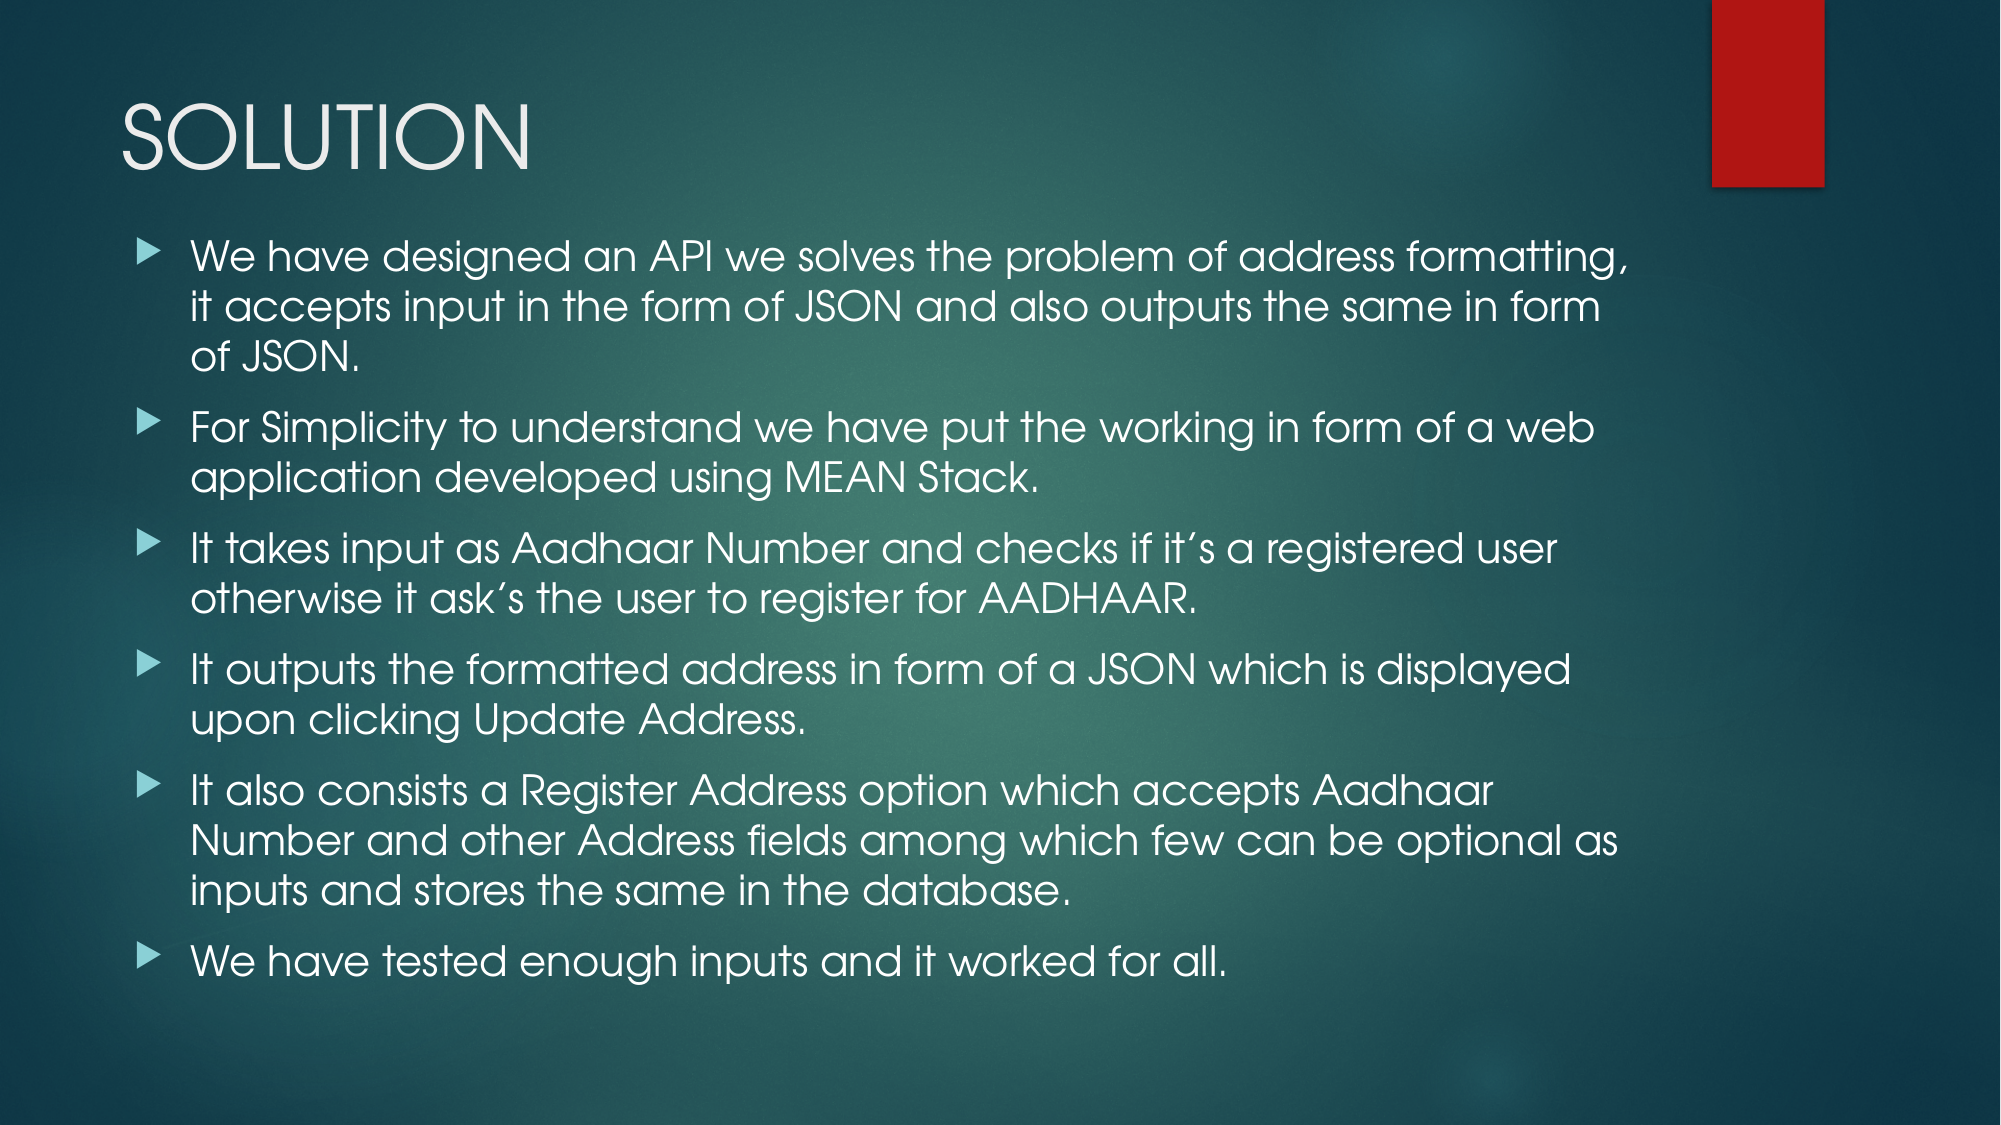

# SOLUTION
We have designed an API we solves the problem of address formatting, it accepts input in the form of JSON and also outputs the same in form of JSON.
For Simplicity to understand we have put the working in form of a web application developed using MEAN Stack.
It takes input as Aadhaar Number and checks if it’s a registered user otherwise it ask’s the user to register for AADHAAR.
It outputs the formatted address in form of a JSON which is displayed upon clicking Update Address.
It also consists a Register Address option which accepts Aadhaar Number and other Address fields among which few can be optional as inputs and stores the same in the database.
We have tested enough inputs and it worked for all.